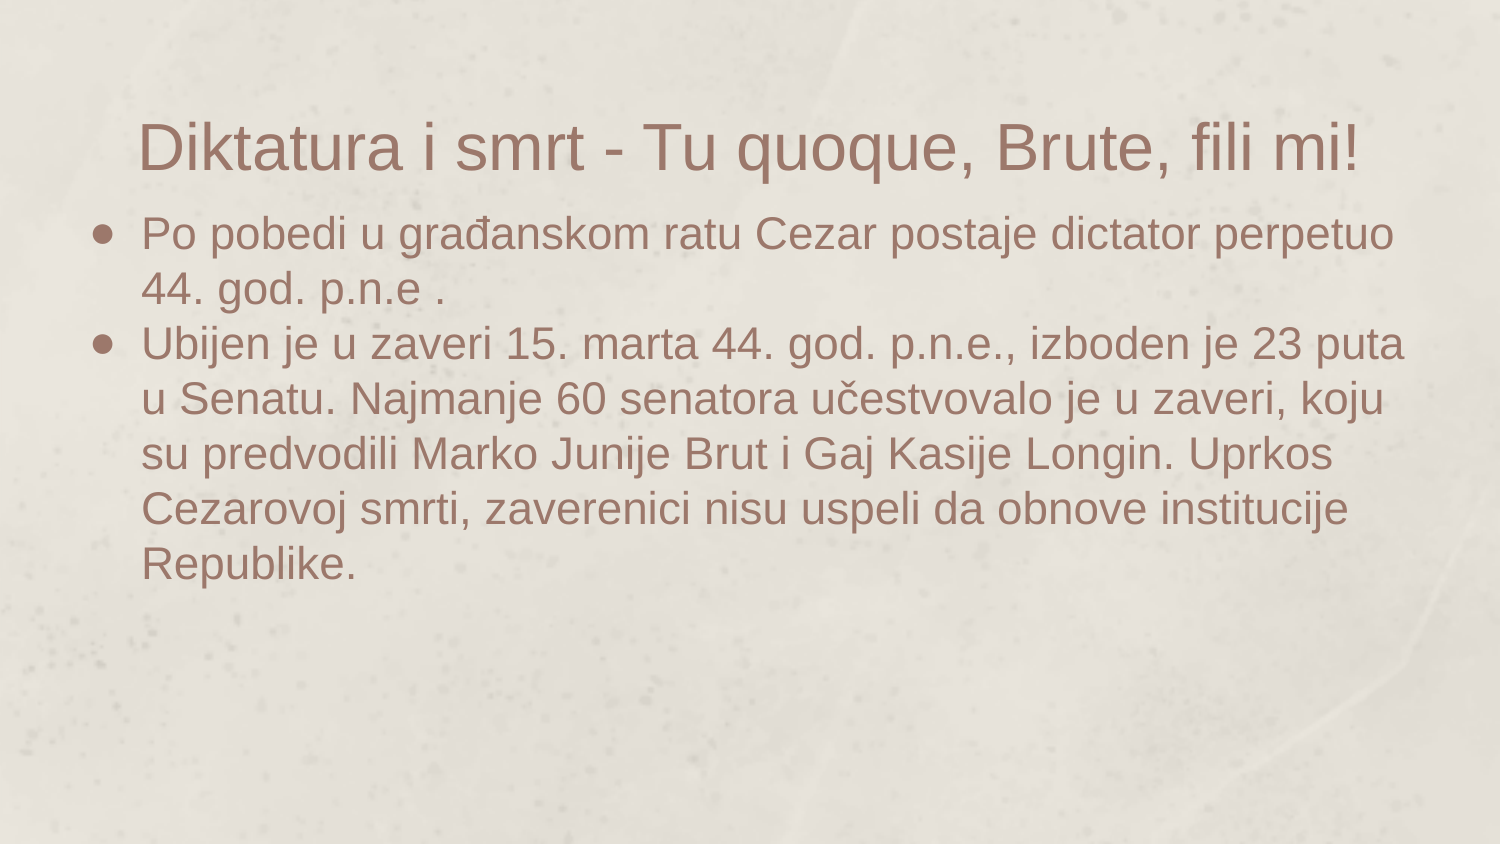

# Diktatura i smrt - Tu quoque, Brute, fili mi!
Po pobedi u građanskom ratu Cezar postaje dictator perpetuo 44. god. p.n.e .
Ubijen je u zaveri 15. marta 44. god. p.n.e., izboden je 23 puta u Senatu. Najmanje 60 senatora učestvovalo je u zaveri, koju su predvodili Marko Junije Brut i Gaj Kasije Longin. Uprkos Cezarovoj smrti, zaverenici nisu uspeli da obnove institucije Republike.